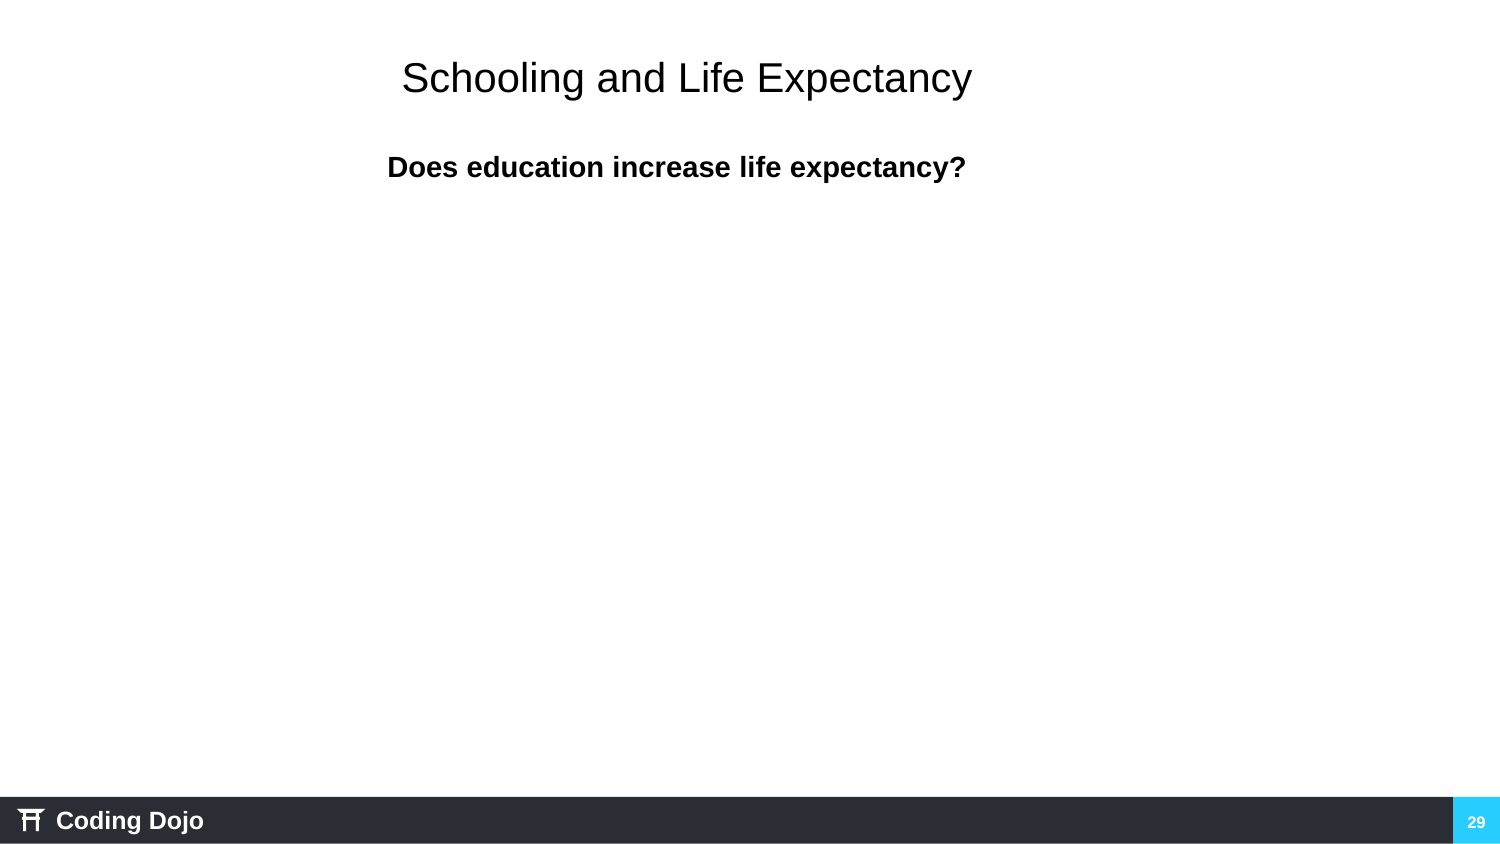

Schooling and Life Expectancy

Does education increase life expectancy?